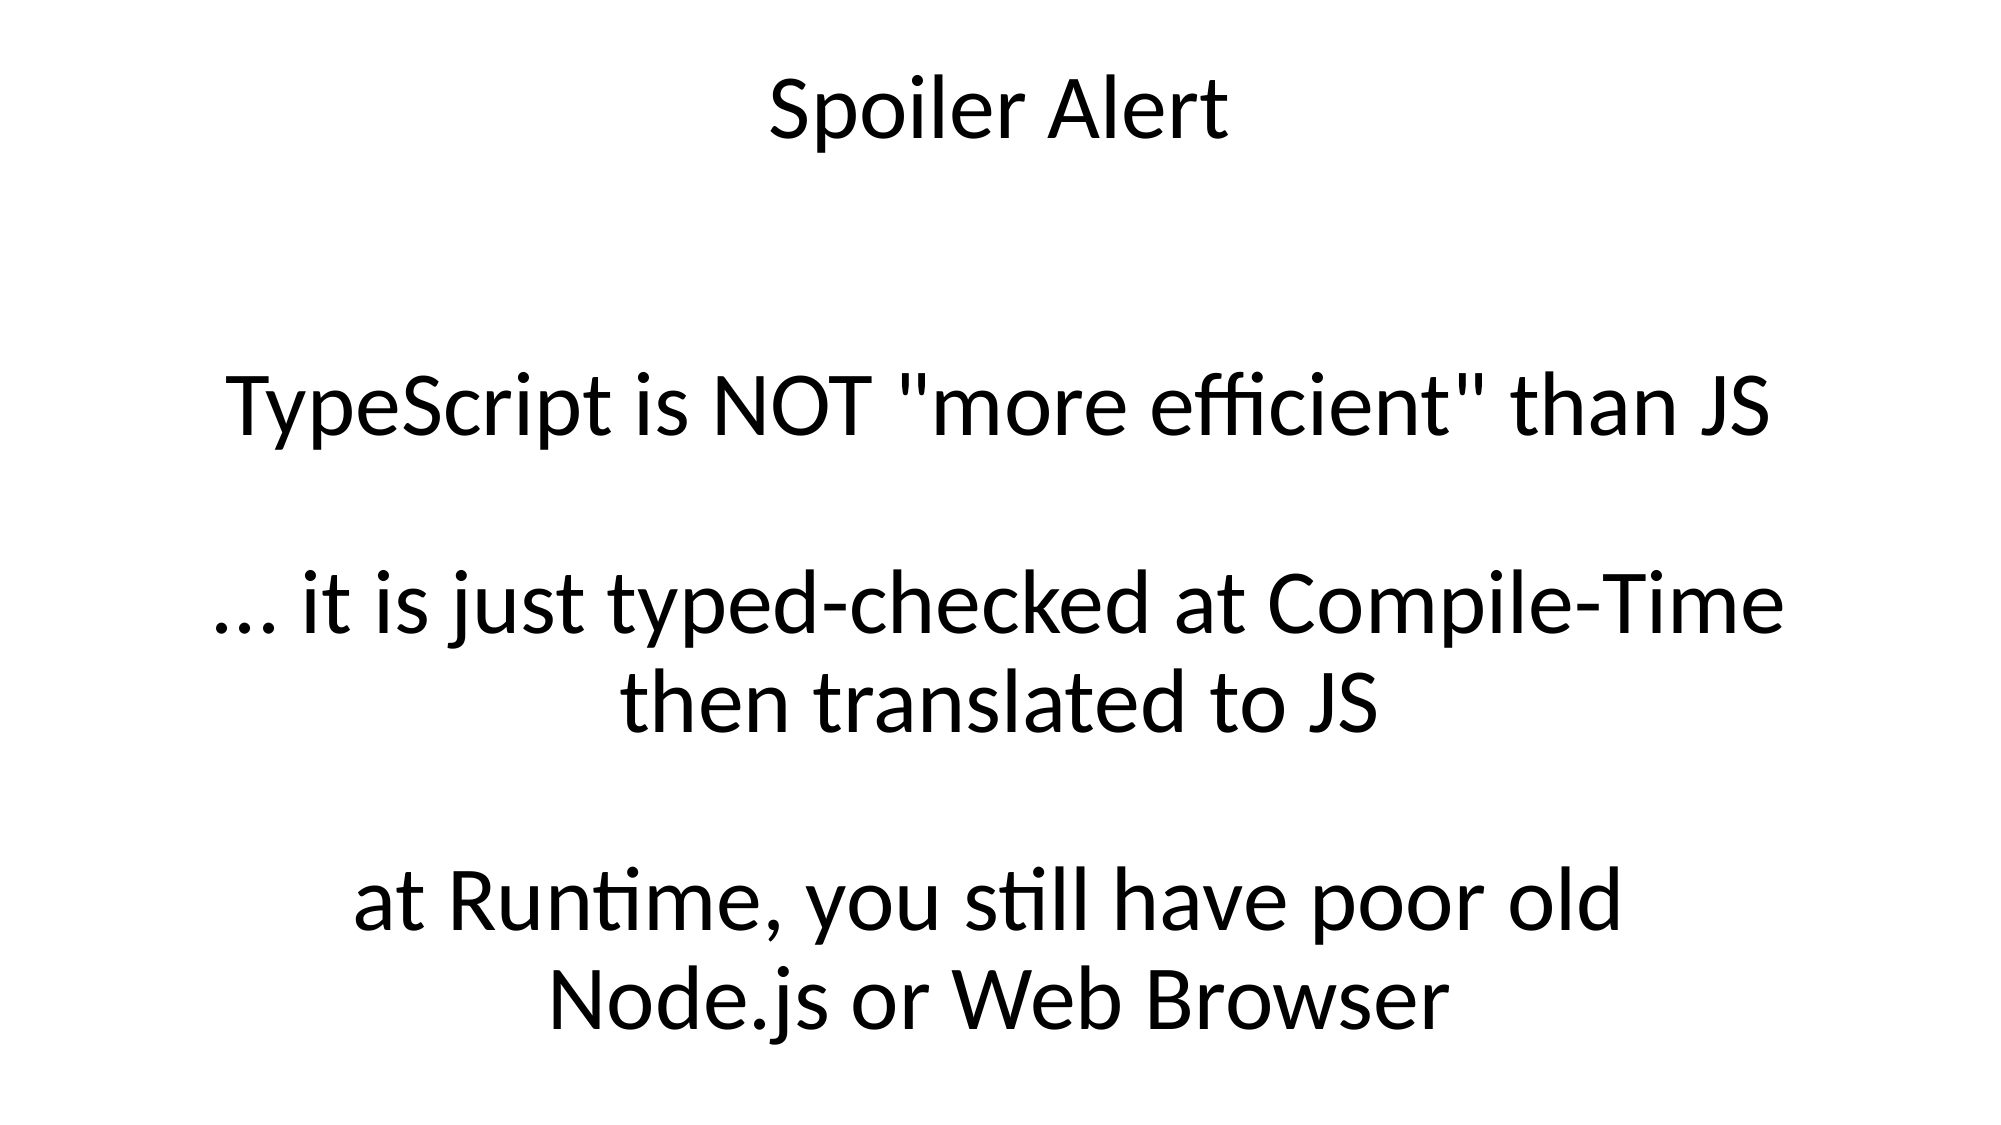

# Spoiler Alert TypeScript is NOT "more efficient" than JS ... it is just typed-checked at Compile-Time then translated to JS at Runtime, you still have poor old Node.js or Web Browser